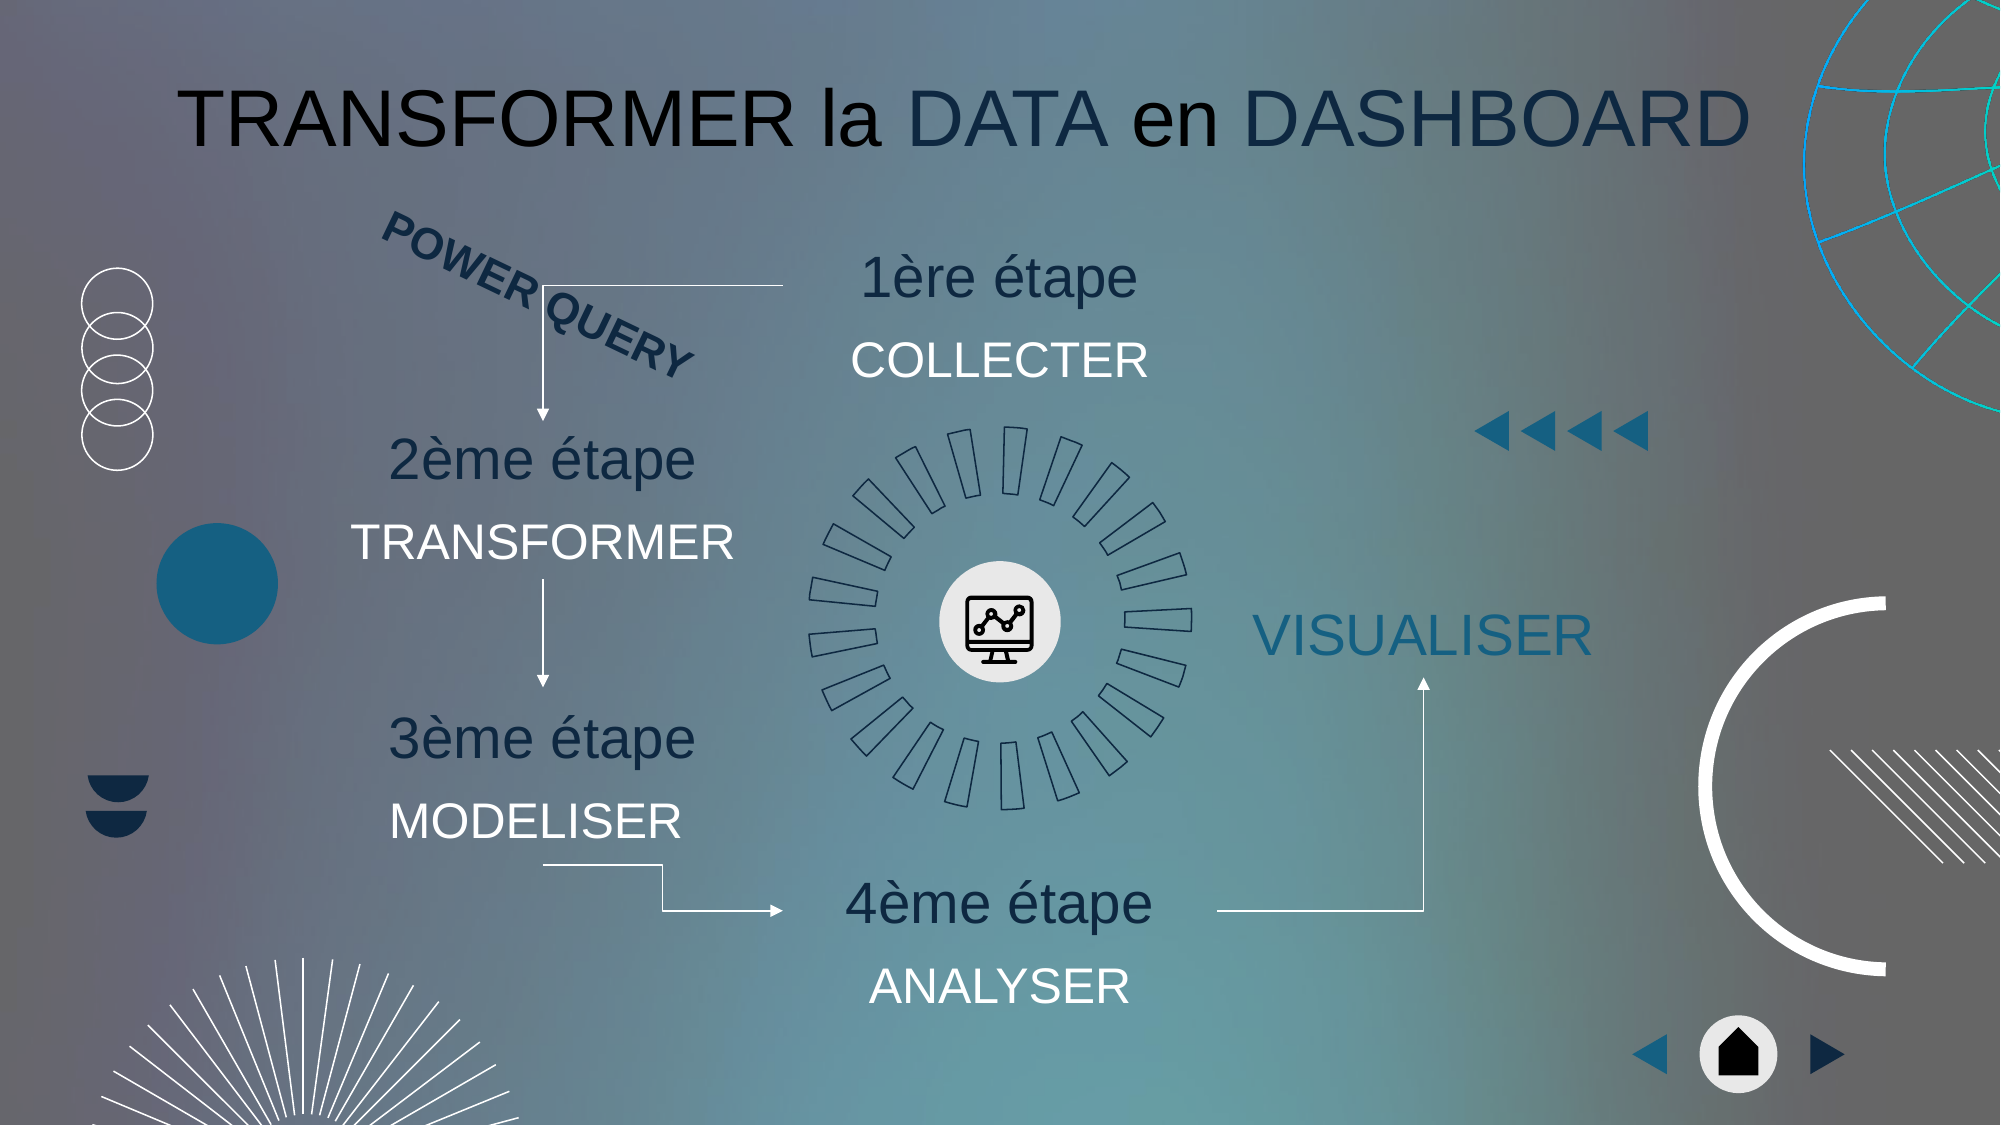

# TRANSFORMER la DATA en DASHBOARD
1ère étape
POWER QUERY
COLLECTER

2ème étape

TRANSFORMER

VISUALISER

3ème étape
MODELISER
4ème étape
ANALYSER